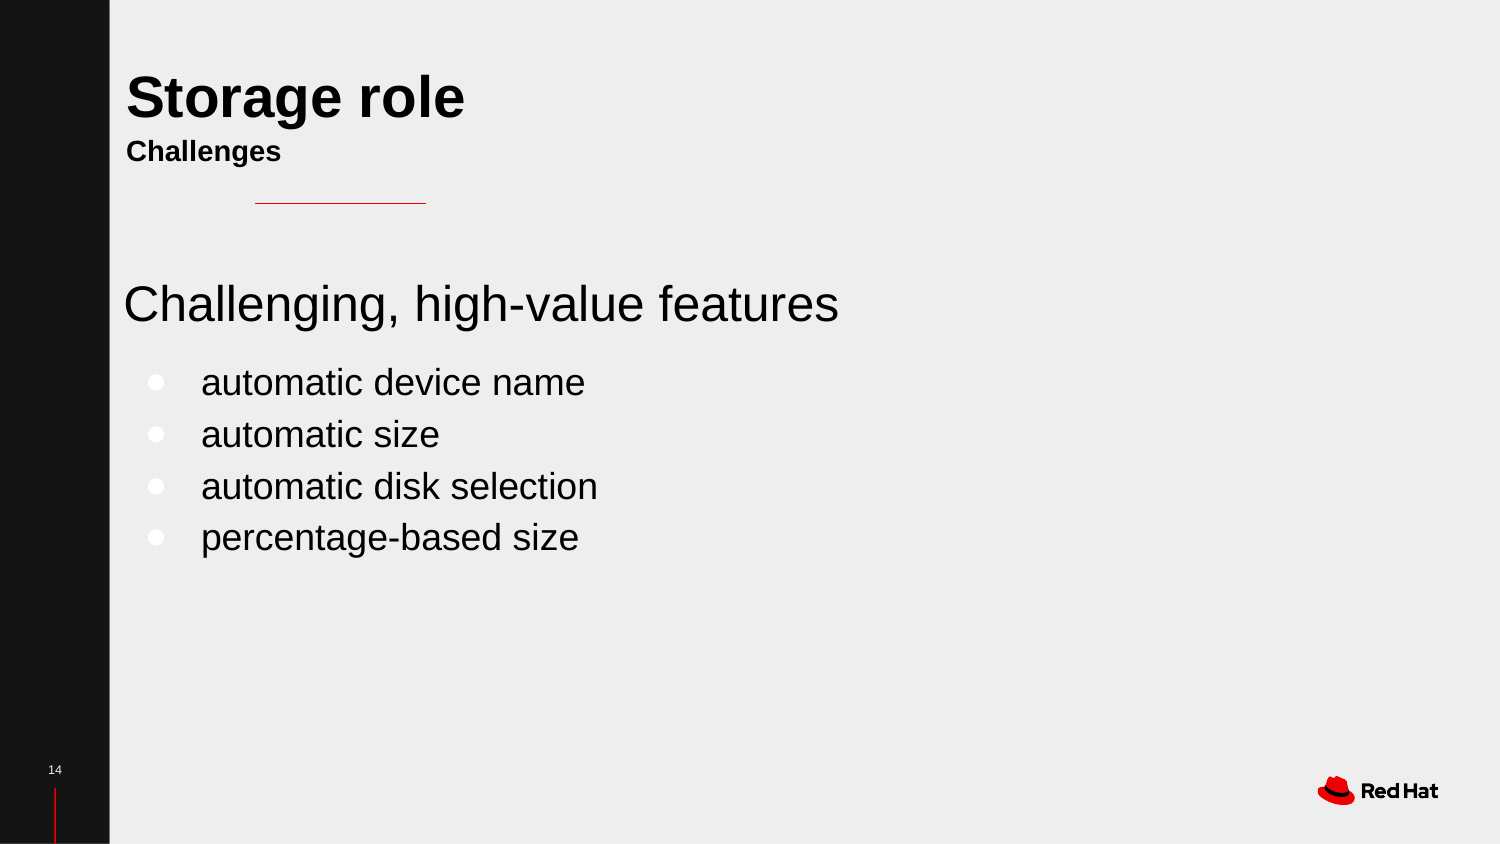

# Storage role
Challenges
Challenging, high-value features
automatic device name
automatic size
automatic disk selection
percentage-based size
14